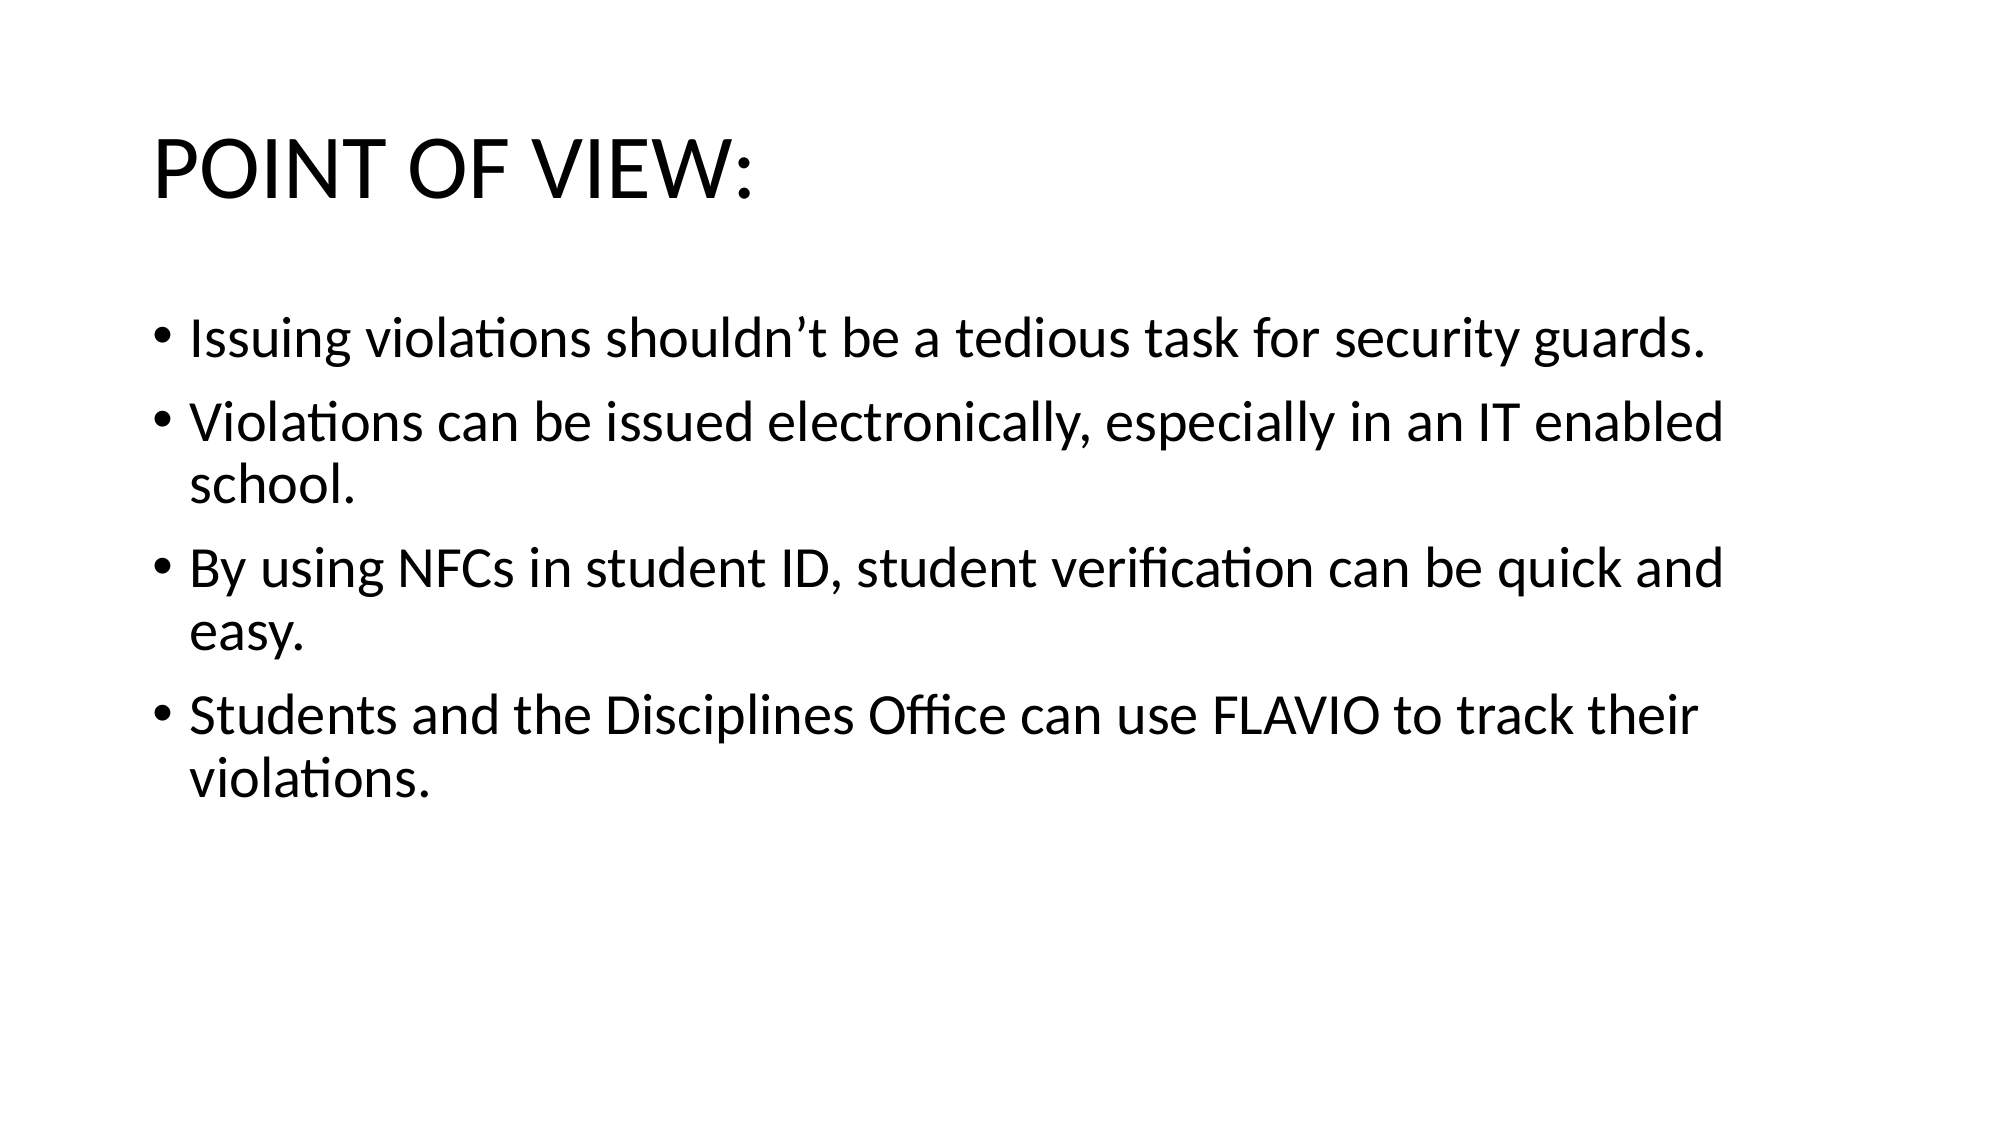

# POINT OF VIEW:
Issuing violations shouldn’t be a tedious task for security guards.
Violations can be issued electronically, especially in an IT enabled school.
By using NFCs in student ID, student verification can be quick and easy.
Students and the Disciplines Office can use FLAVIO to track their violations.